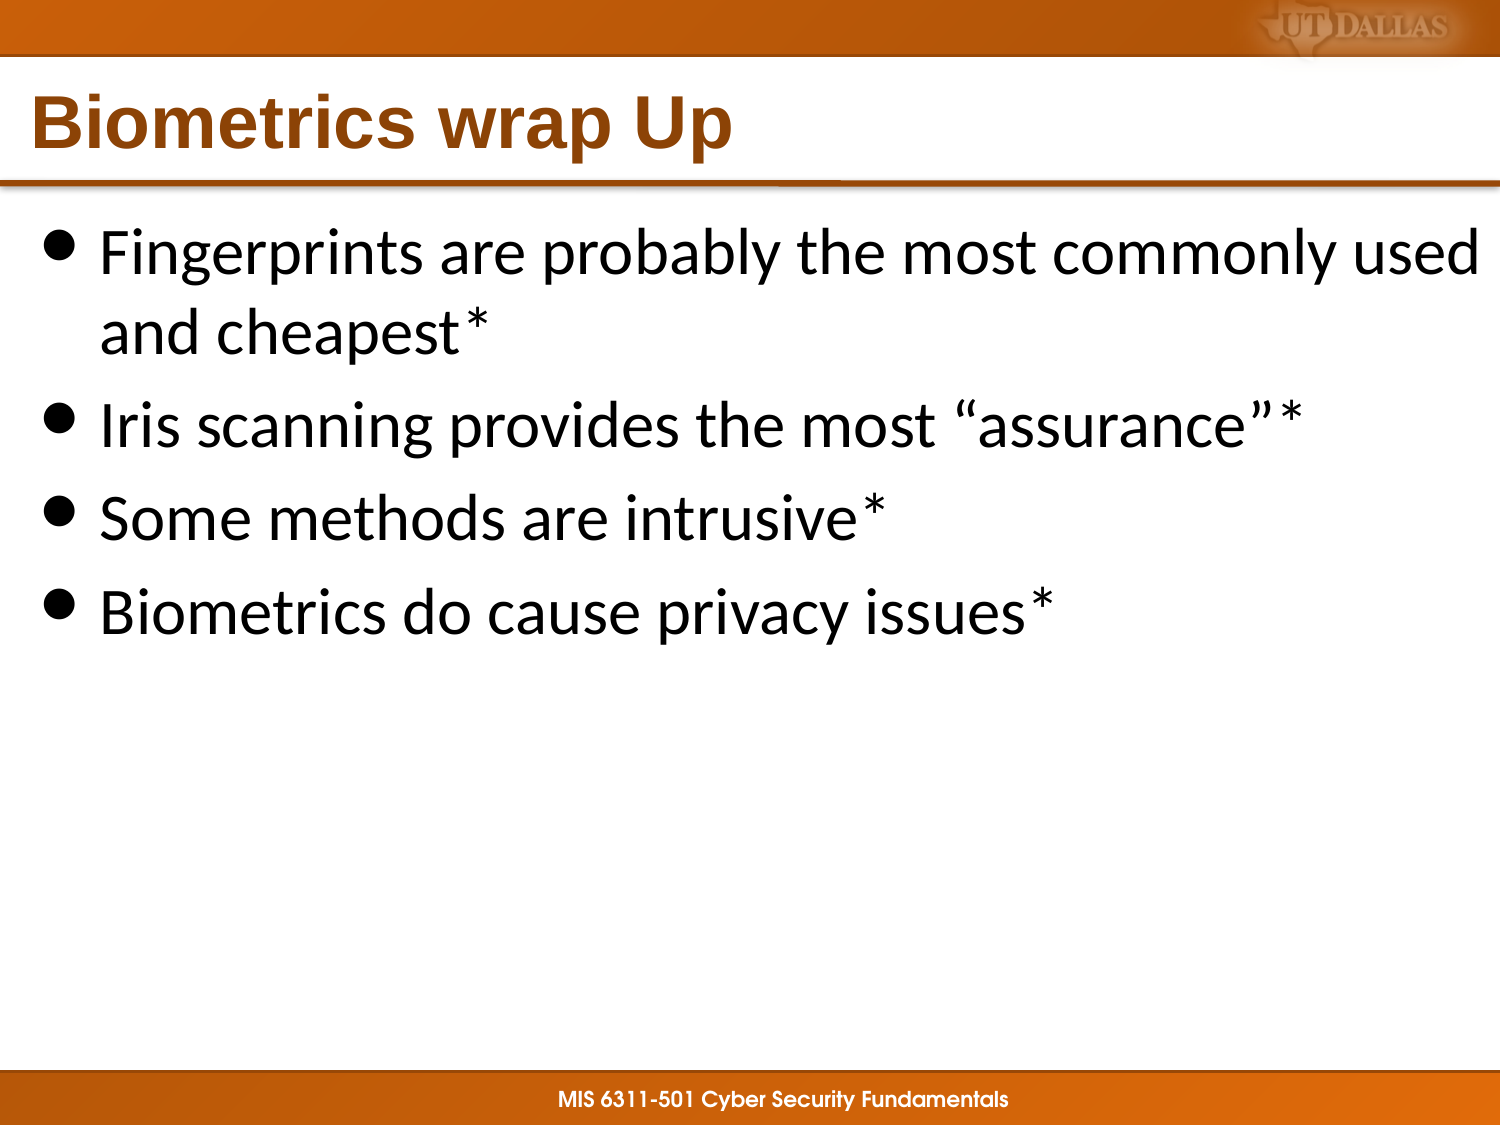

# Biometrics wrap Up
Fingerprints are probably the most commonly used and cheapest*
Iris scanning provides the most “assurance”*
Some methods are intrusive*
Biometrics do cause privacy issues*